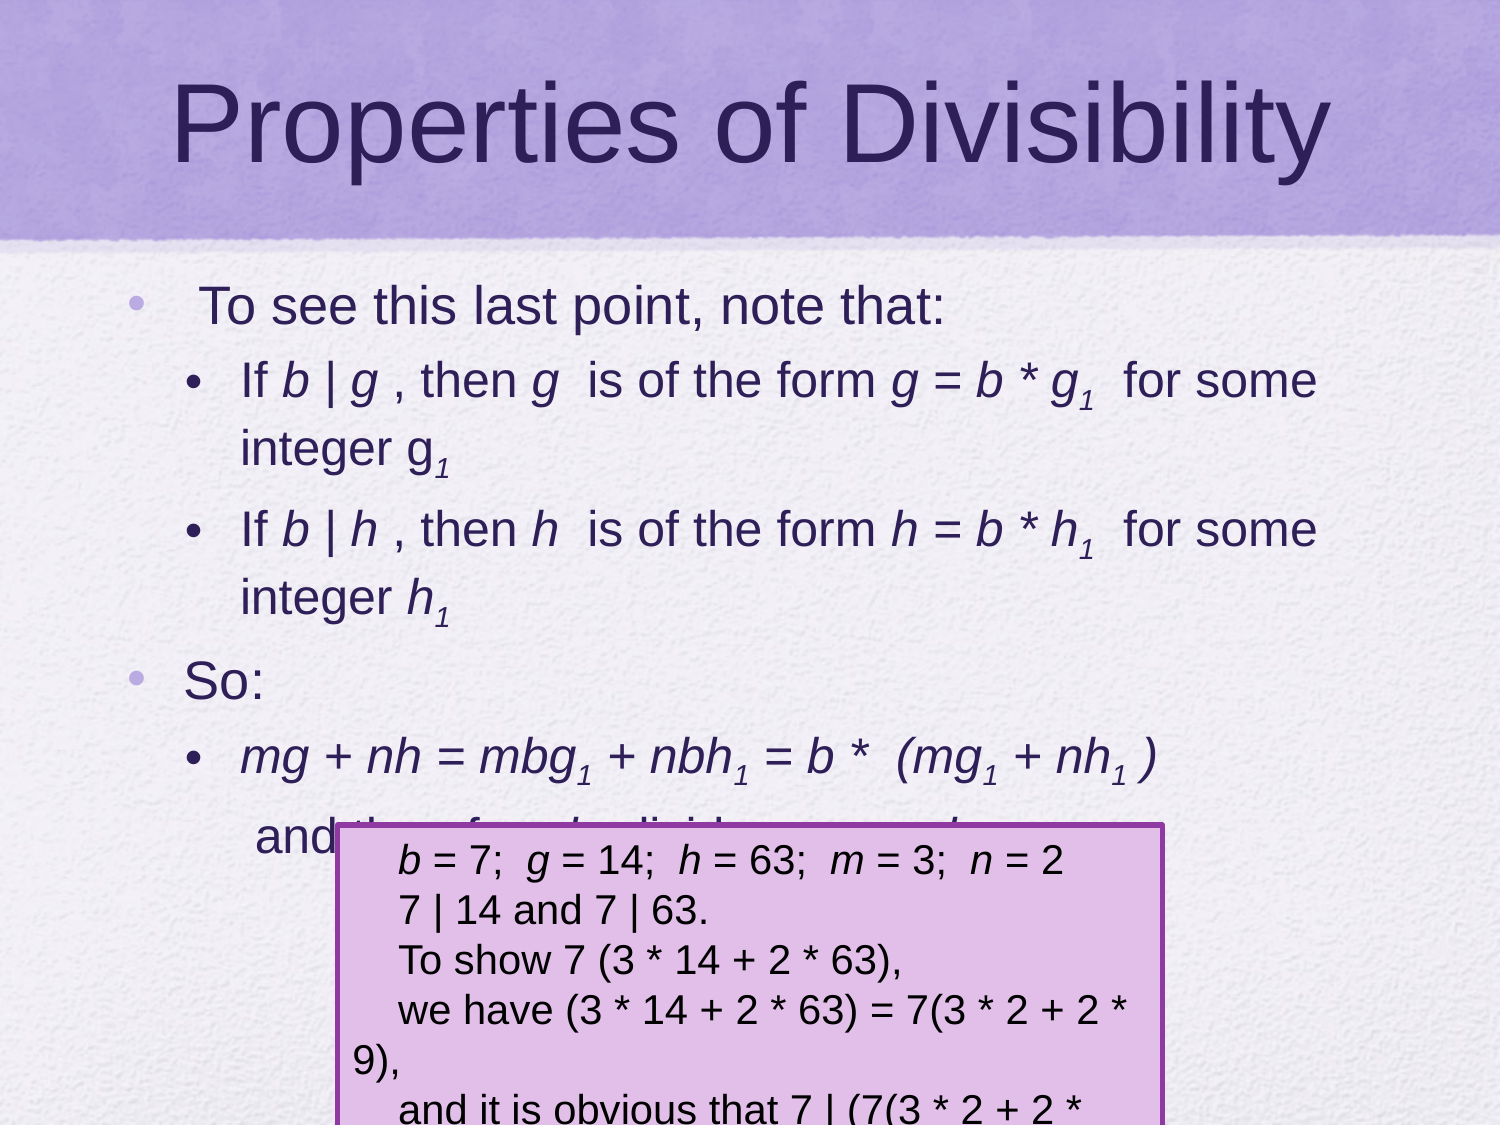

# Properties of Divisibility
 To see this last point, note that:
If b | g , then g  is of the form g = b * g1  for some integer g1
If b | h , then h  is of the form h = b * h1  for some integer h1
So:
mg + nh = mbg1 + nbh1 = b *  (mg1 + nh1 )
     and therefore b  divides mg + nh
    b = 7;  g = 14;  h = 63;  m = 3;  n = 2
    7 | 14 and 7 | 63.
    To show 7 (3 * 14 + 2 * 63),
    we have (3 * 14 + 2 * 63) = 7(3 * 2 + 2 * 9),
    and it is obvious that 7 | (7(3 * 2 + 2 * 9)).